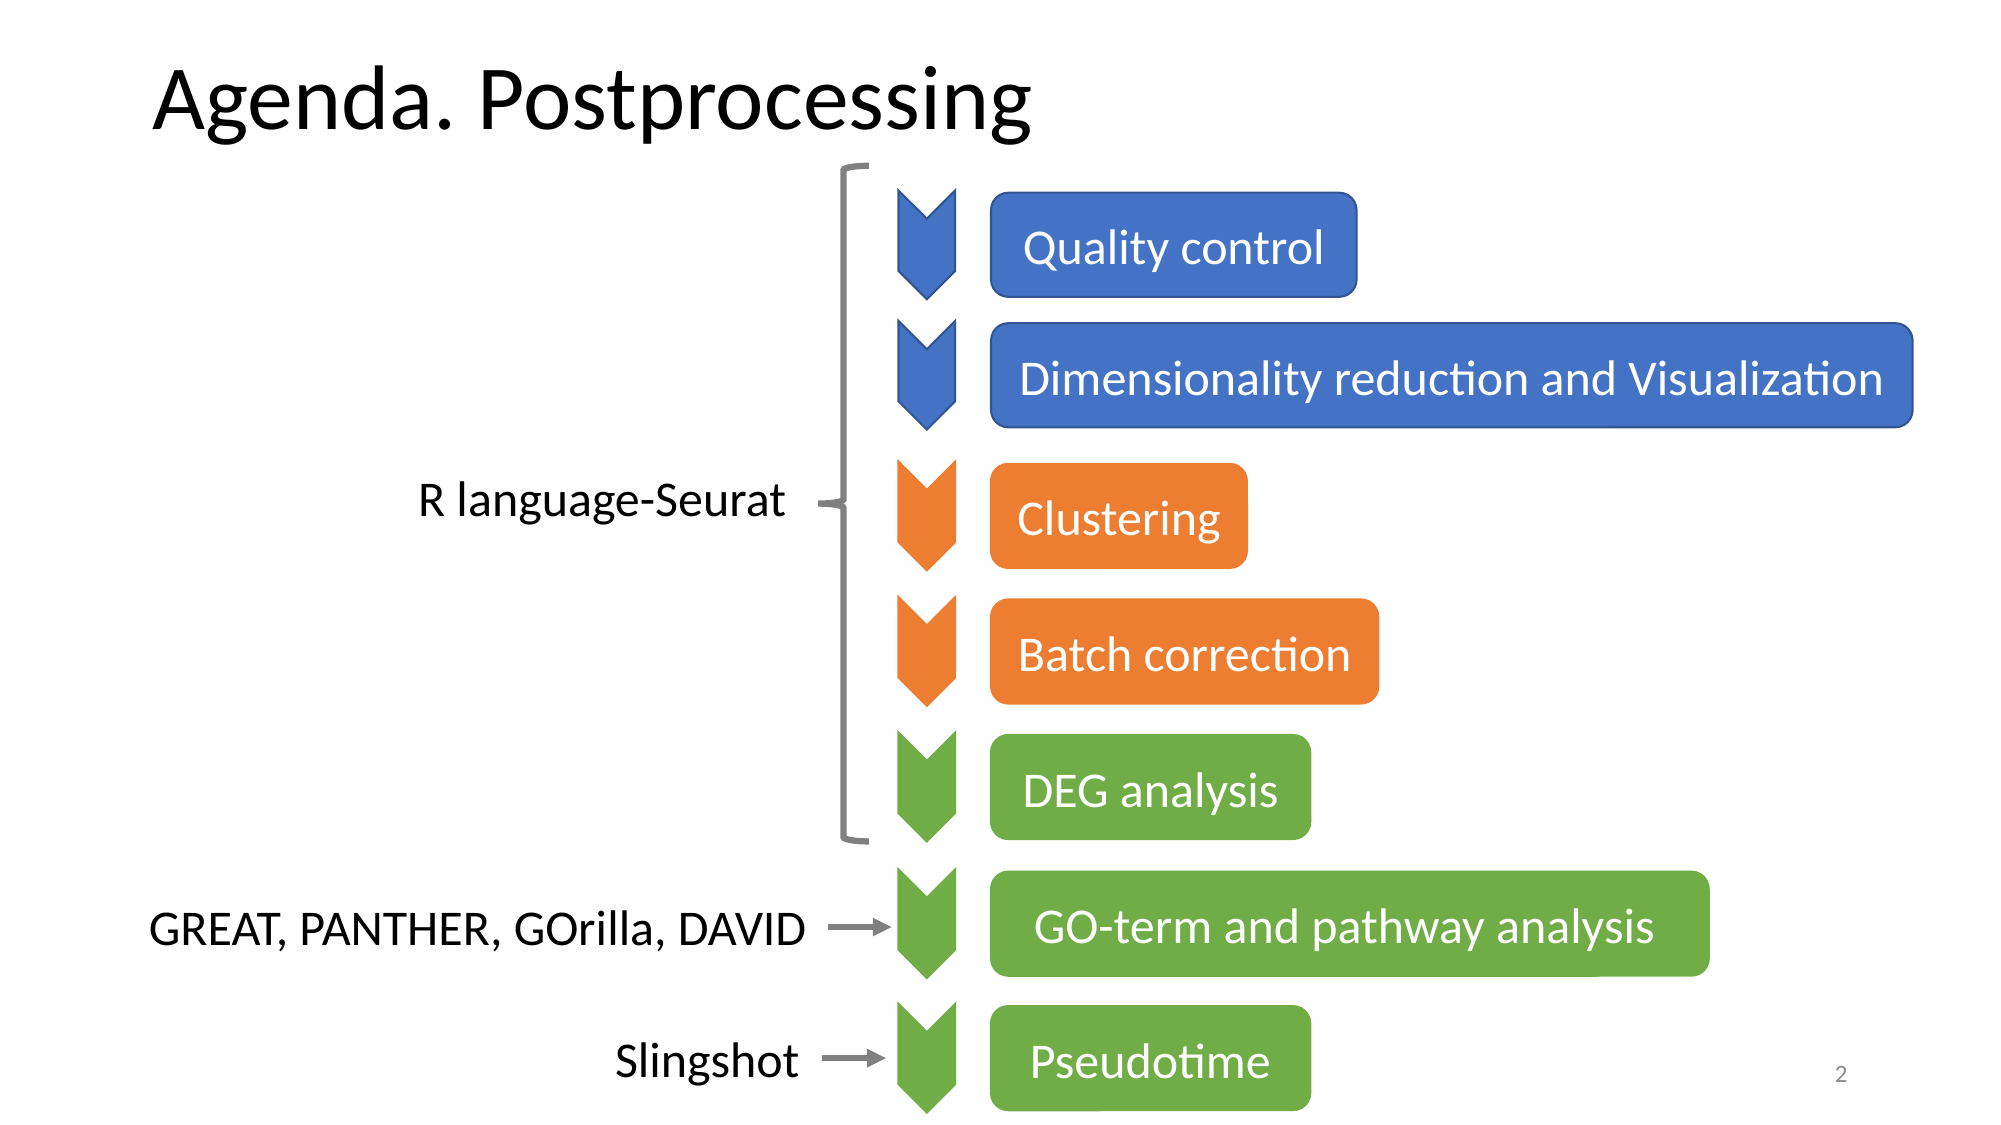

# Agenda. Postprocessing

Quality control

Dimensionality reduction and Visualization

R language-Seurat
Clustering

Batch correction

DEG analysis

GO-term and pathway analysis
GREAT, PANTHER, GOrilla, DAVID

Pseudotime
Slingshot

2